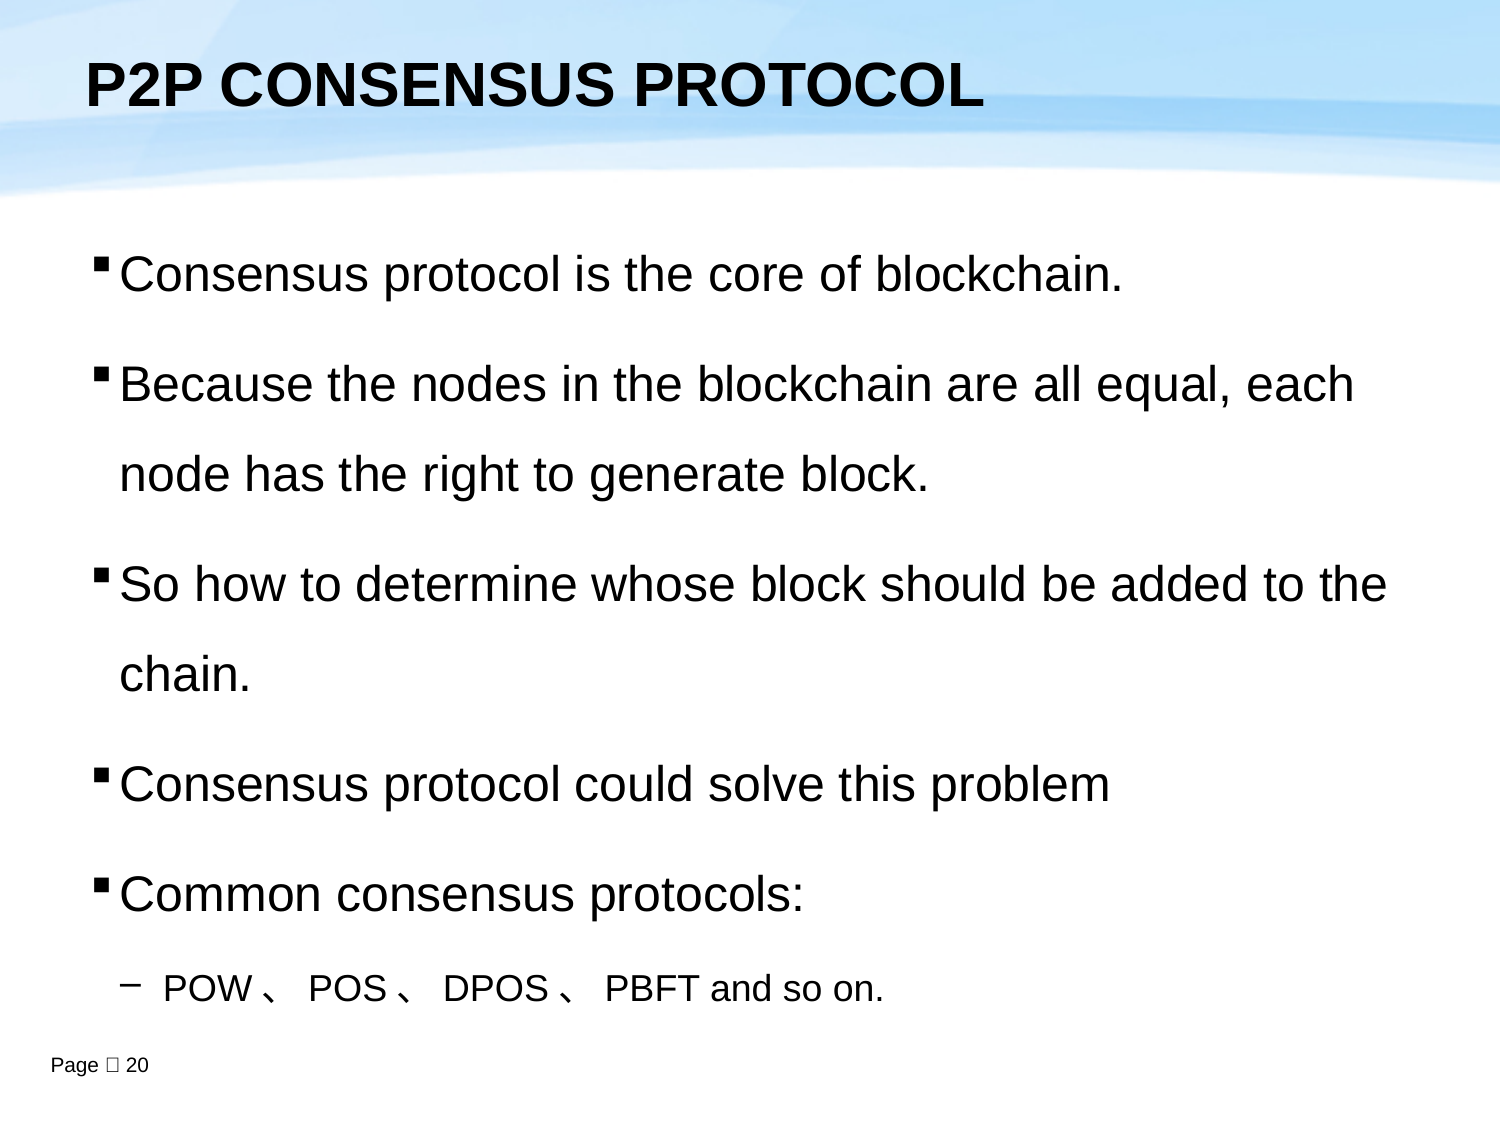

# P2P CONSENSUS PROTOCOL
Consensus protocol is the core of blockchain.
Because the nodes in the blockchain are all equal, each node has the right to generate block.
So how to determine whose block should be added to the chain.
Consensus protocol could solve this problem
Common consensus protocols:
POW、POS、DPOS、PBFT and so on.